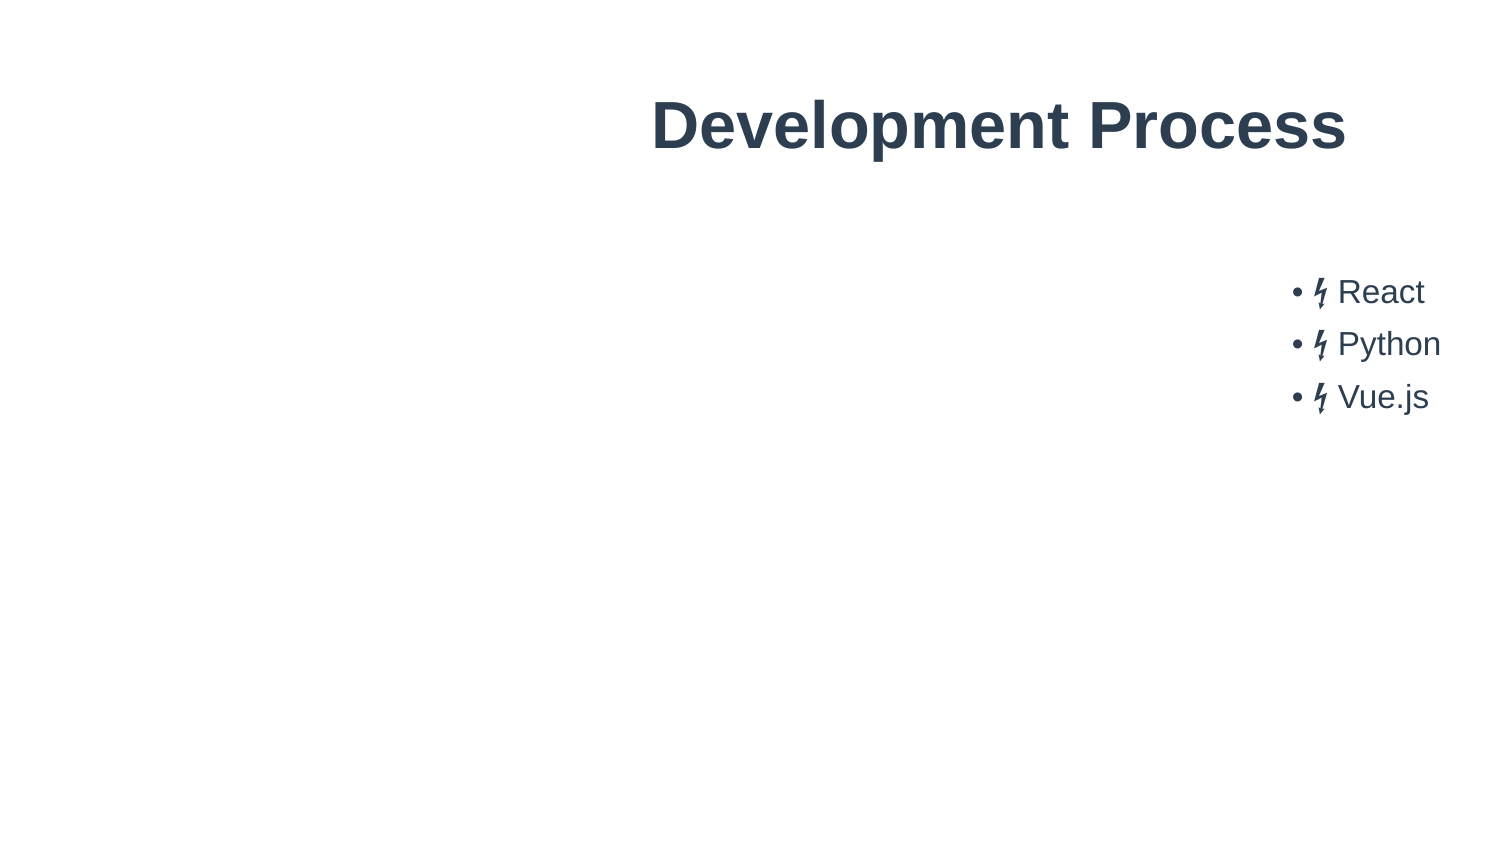

Development Process
• ⚡ React
• ⚡ Python
• ⚡ Vue.js